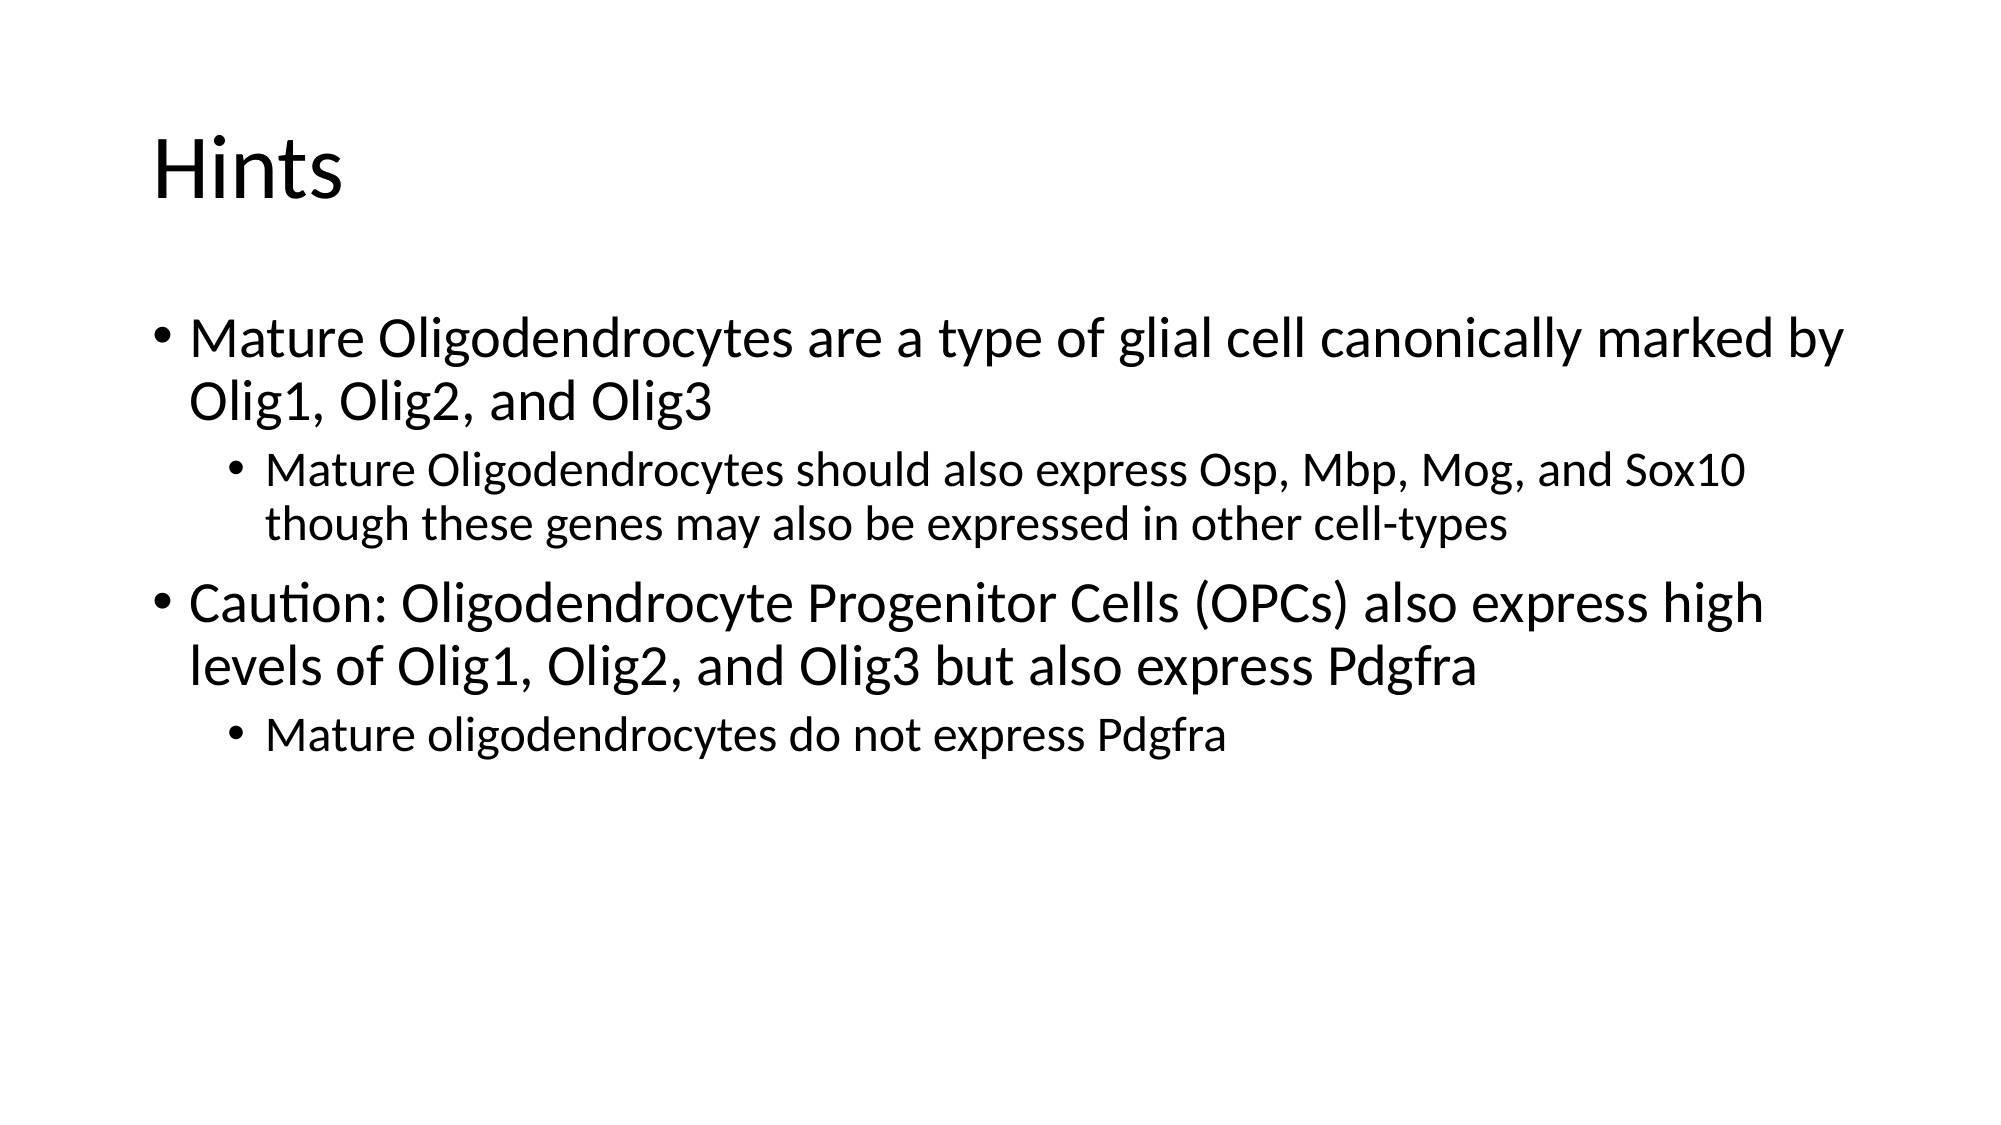

# Hints
Mature Oligodendrocytes are a type of glial cell canonically marked by Olig1, Olig2, and Olig3
Mature Oligodendrocytes should also express Osp, Mbp, Mog, and Sox10 though these genes may also be expressed in other cell-types
Caution: Oligodendrocyte Progenitor Cells (OPCs) also express high levels of Olig1, Olig2, and Olig3 but also express Pdgfra
Mature oligodendrocytes do not express Pdgfra